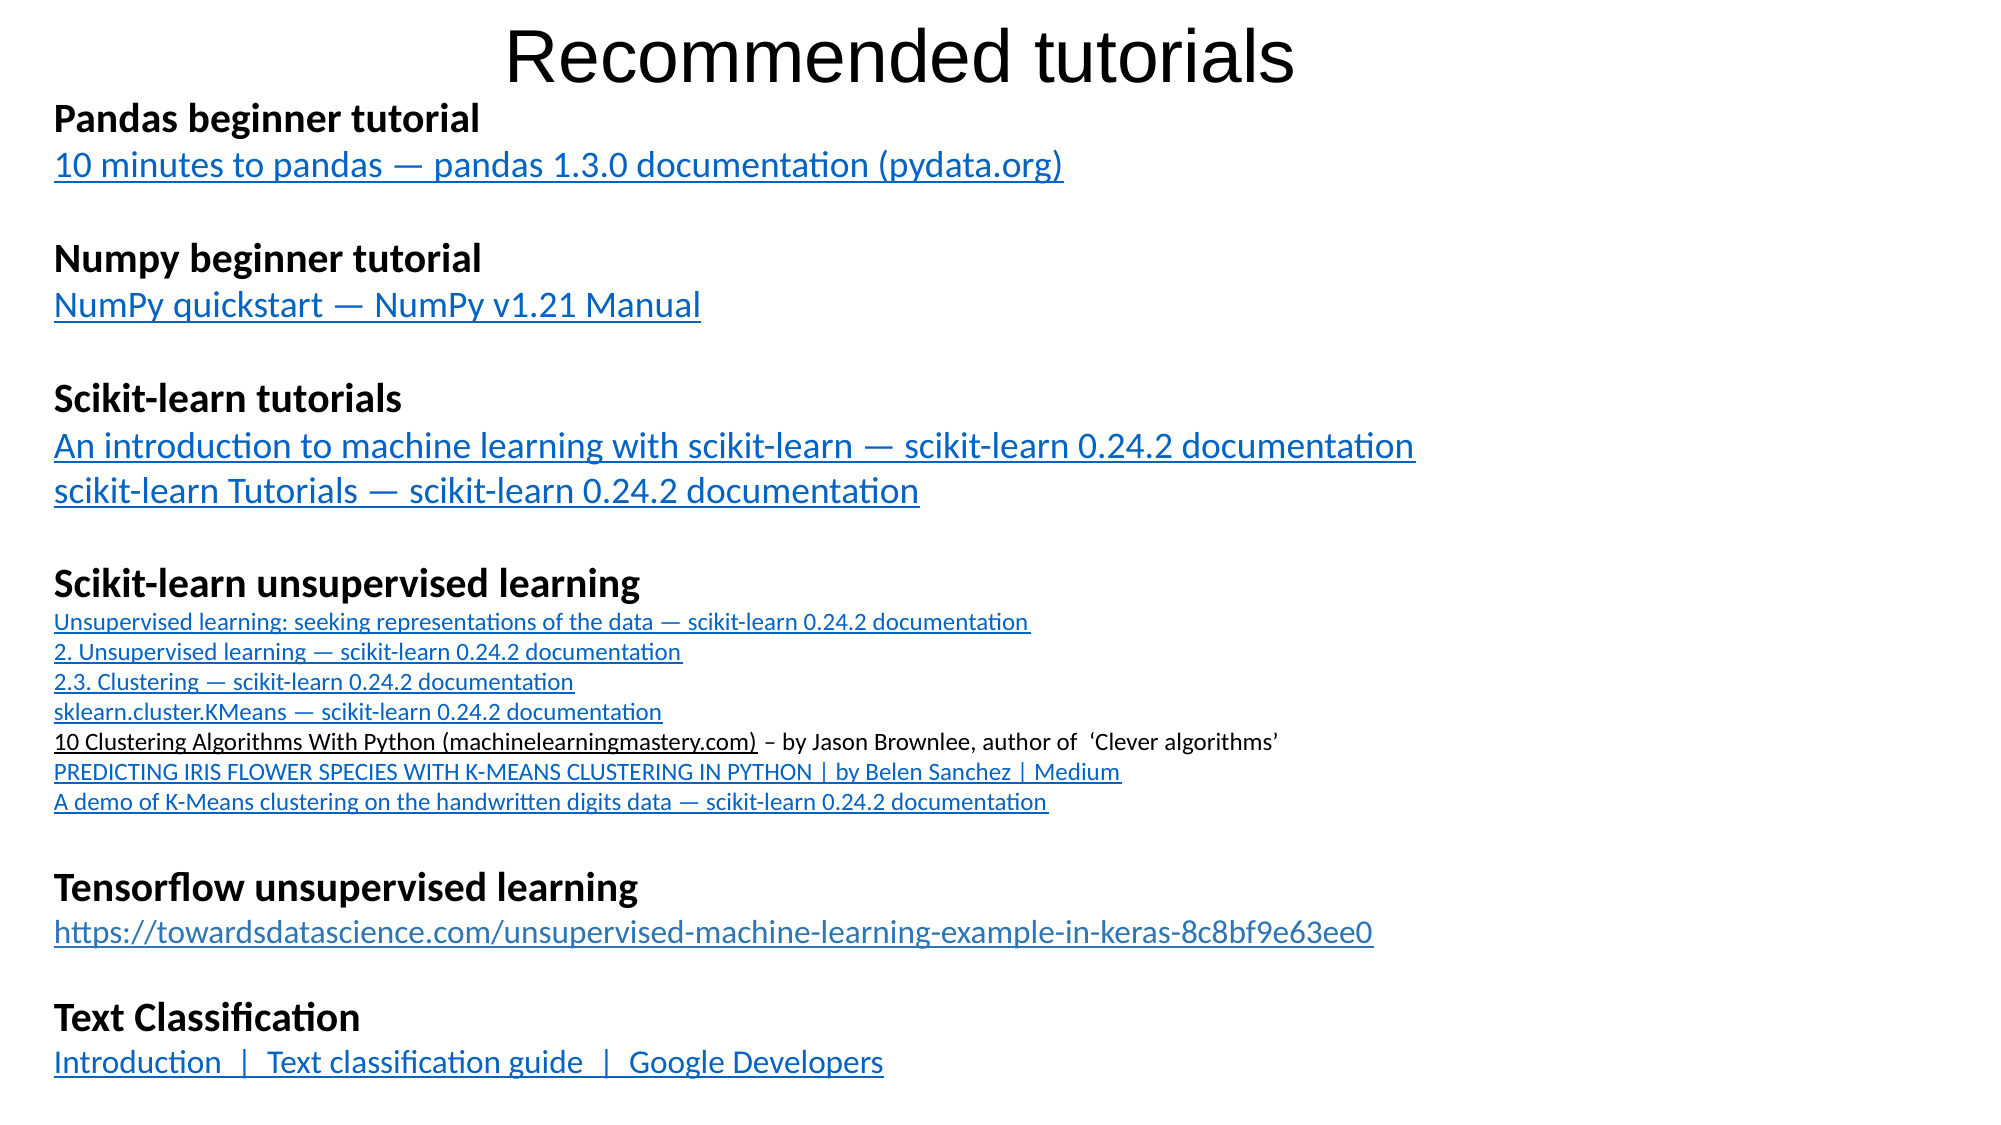

Recommended tutorials
Pandas beginner tutorial
10 minutes to pandas — pandas 1.3.0 documentation (pydata.org)

Numpy beginner tutorial
NumPy quickstart — NumPy v1.21 Manual

Scikit-learn tutorials
An introduction to machine learning with scikit-learn — scikit-learn 0.24.2 documentation
scikit-learn Tutorials — scikit-learn 0.24.2 documentation

Scikit-learn unsupervised learning
Unsupervised learning: seeking representations of the data — scikit-learn 0.24.2 documentation
2. Unsupervised learning — scikit-learn 0.24.2 documentation
2.3. Clustering — scikit-learn 0.24.2 documentation
sklearn.cluster.KMeans — scikit-learn 0.24.2 documentation
10 Clustering Algorithms With Python (machinelearningmastery.com) – by Jason Brownlee, author of  ‘Clever algorithms’
PREDICTING IRIS FLOWER SPECIES WITH K-MEANS CLUSTERING IN PYTHON | by Belen Sanchez | Medium
A demo of K-Means clustering on the handwritten digits data — scikit-learn 0.24.2 documentation

Tensorflow unsupervised learning
https://towardsdatascience.com/unsupervised-machine-learning-example-in-keras-8c8bf9e63ee0

Text Classification
Introduction  |  Text classification guide  |  Google Developers